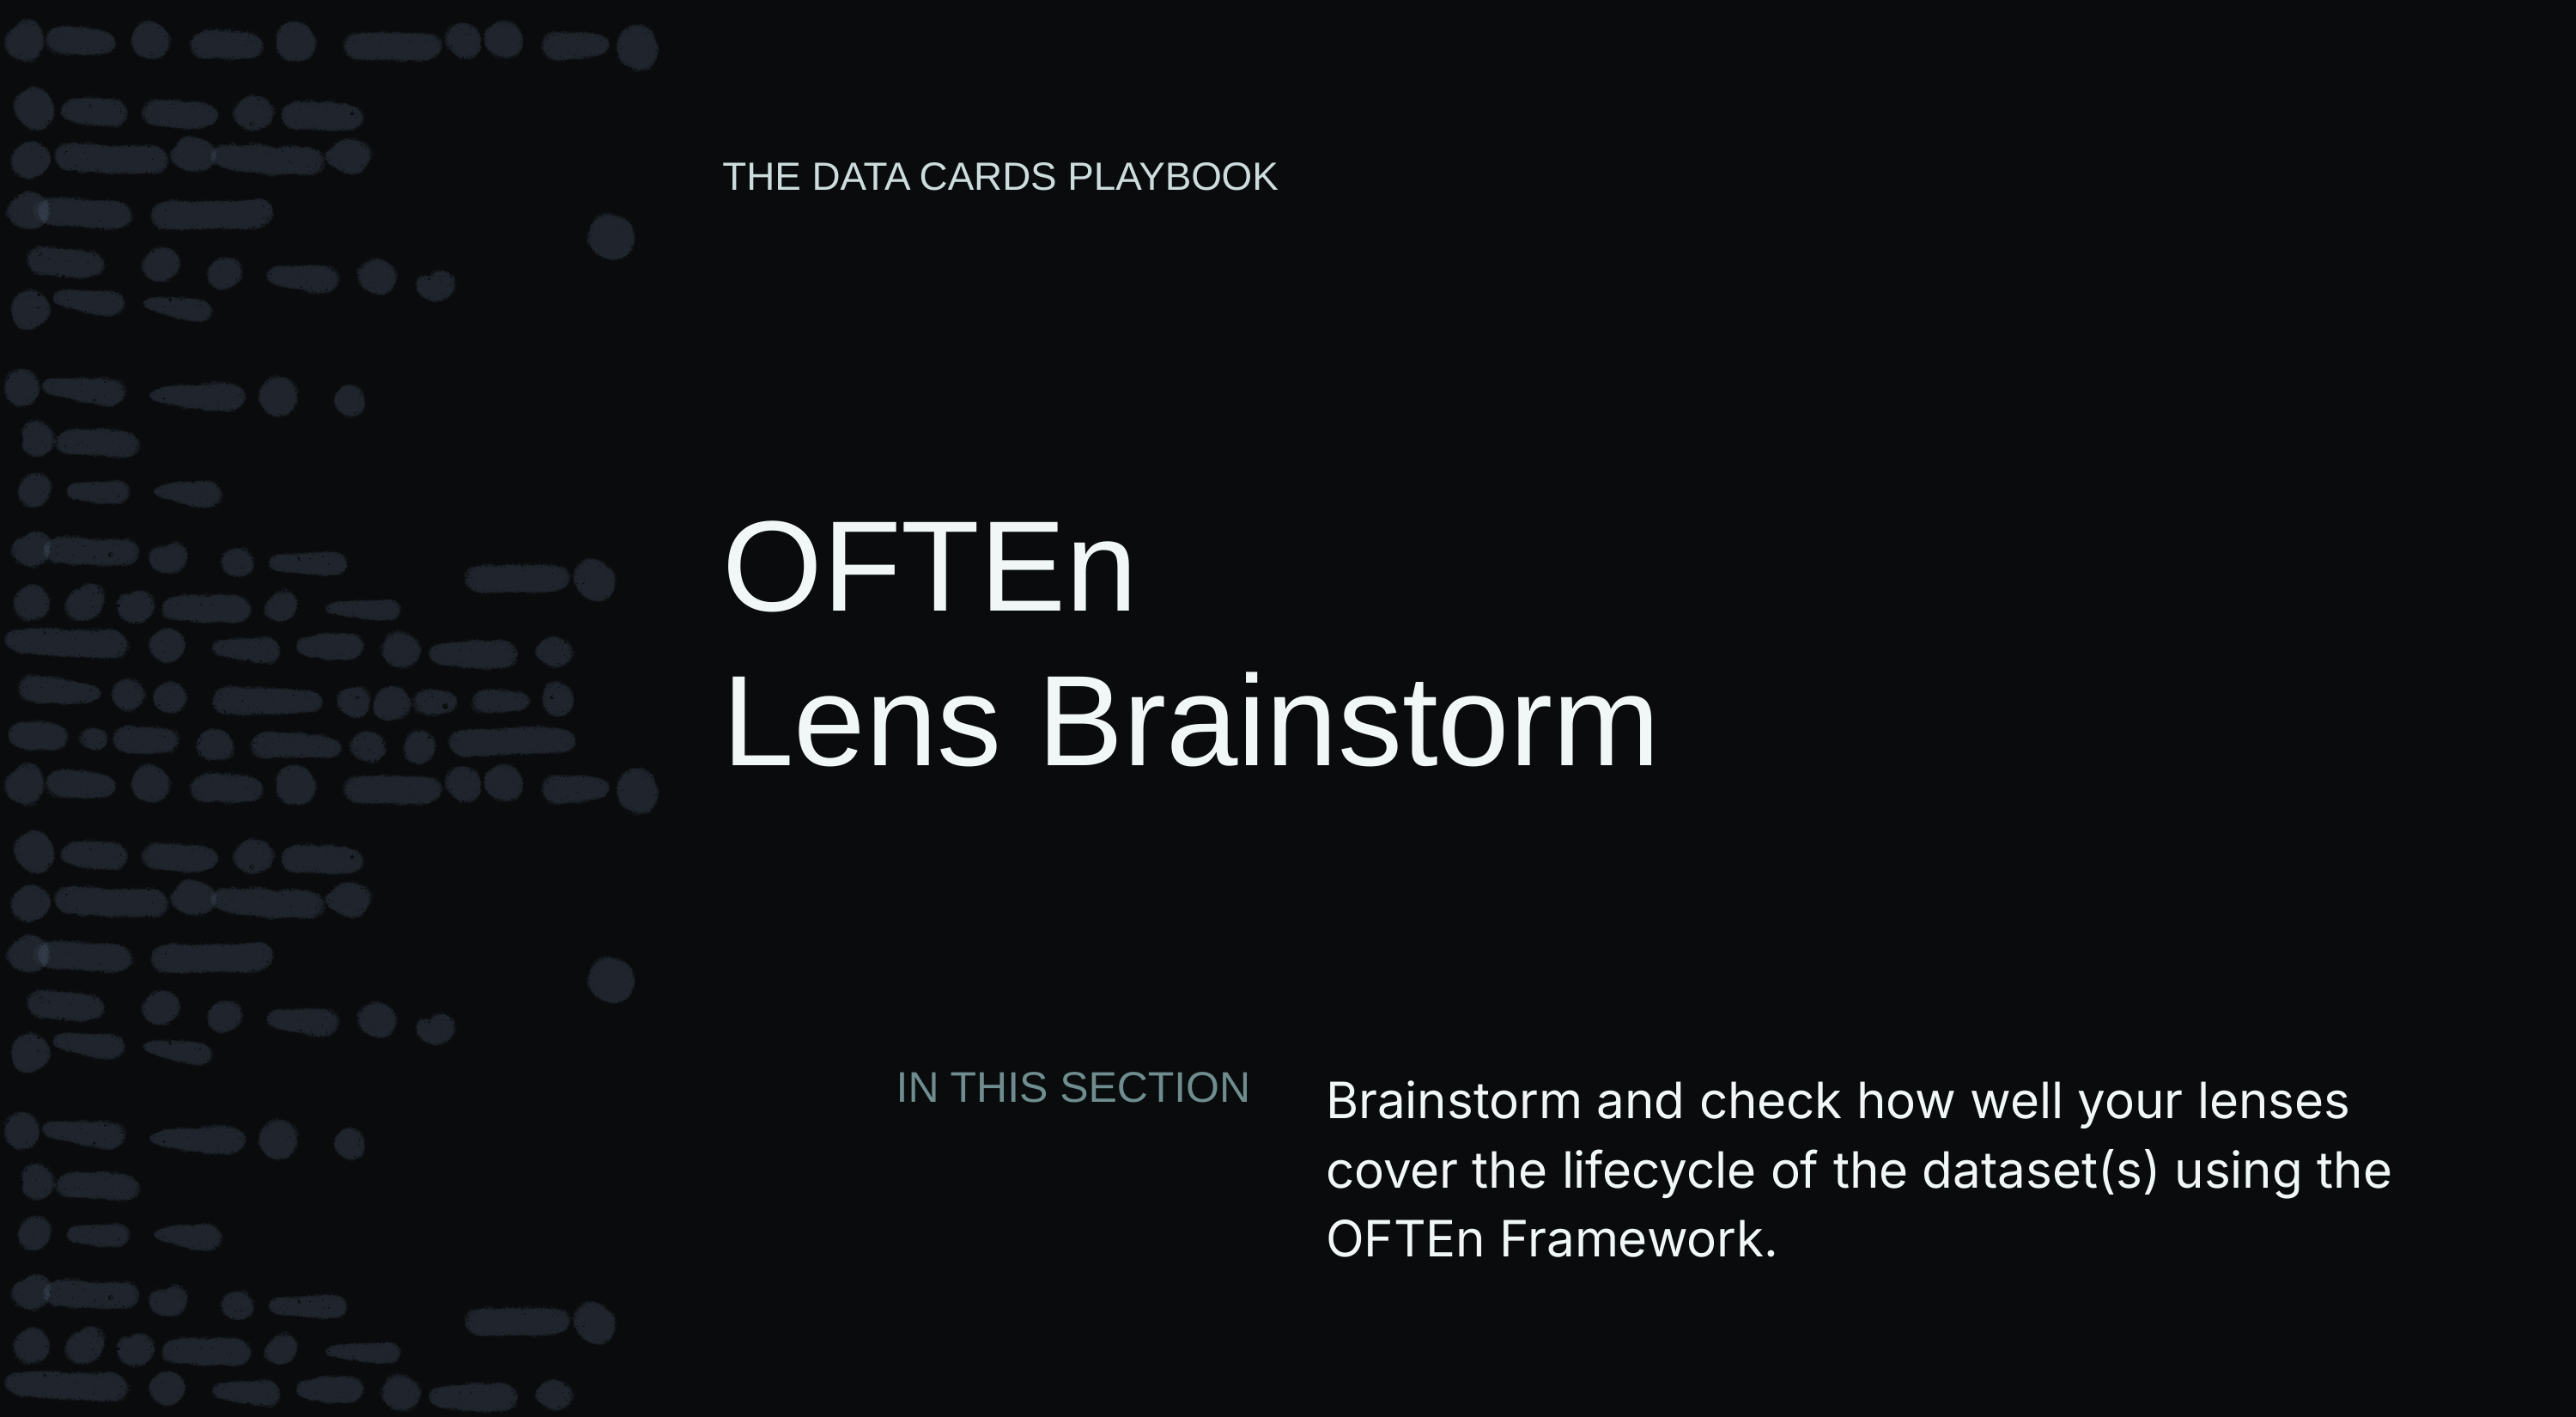

THE DATA CARDS PLAYBOOK
# OFTEn
Lens Brainstorm
Brainstorm and check how well your lenses cover the lifecycle of the dataset(s) using the OFTEn Framework.